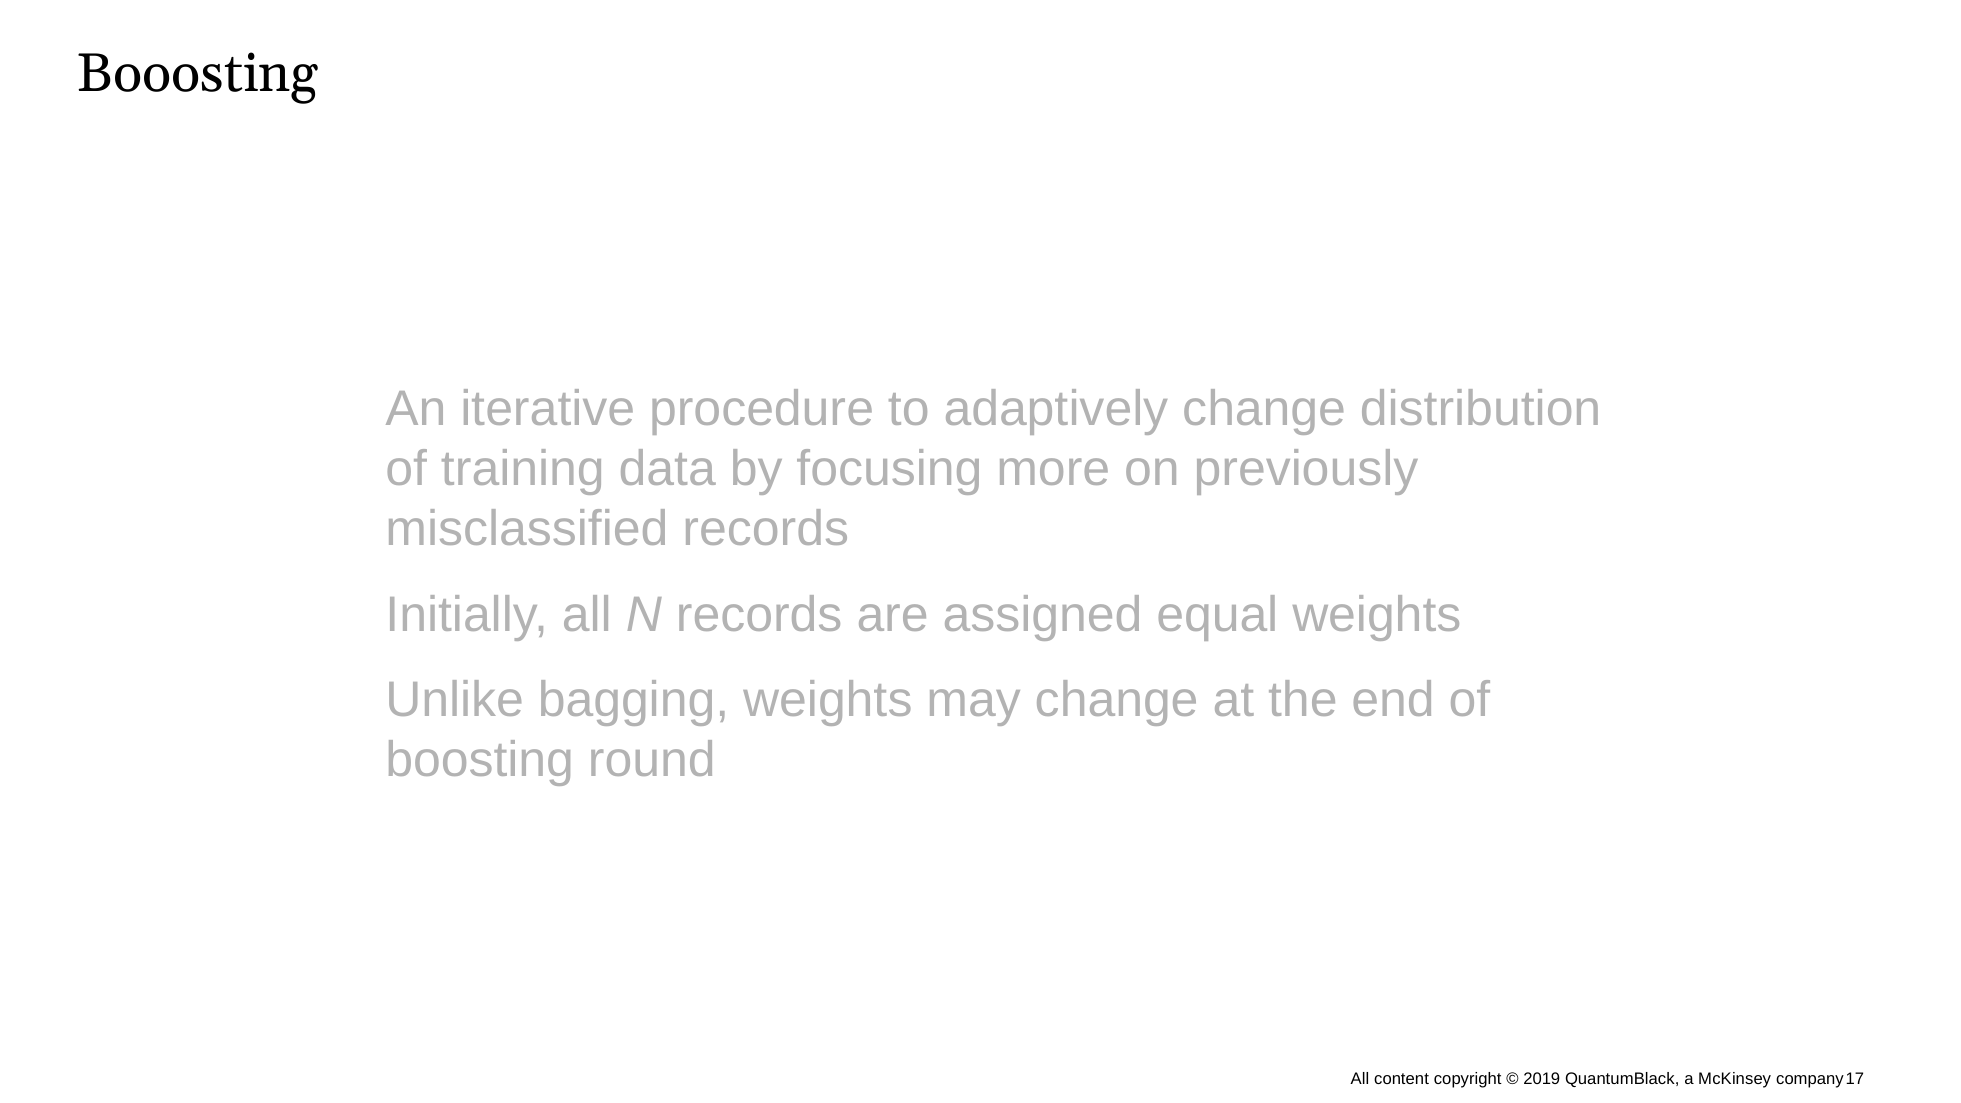

# Booosting
An iterative procedure to adaptively change distribution of training data by focusing more on previously misclassified records
Initially, all N records are assigned equal weights
Unlike bagging, weights may change at the end of boosting round